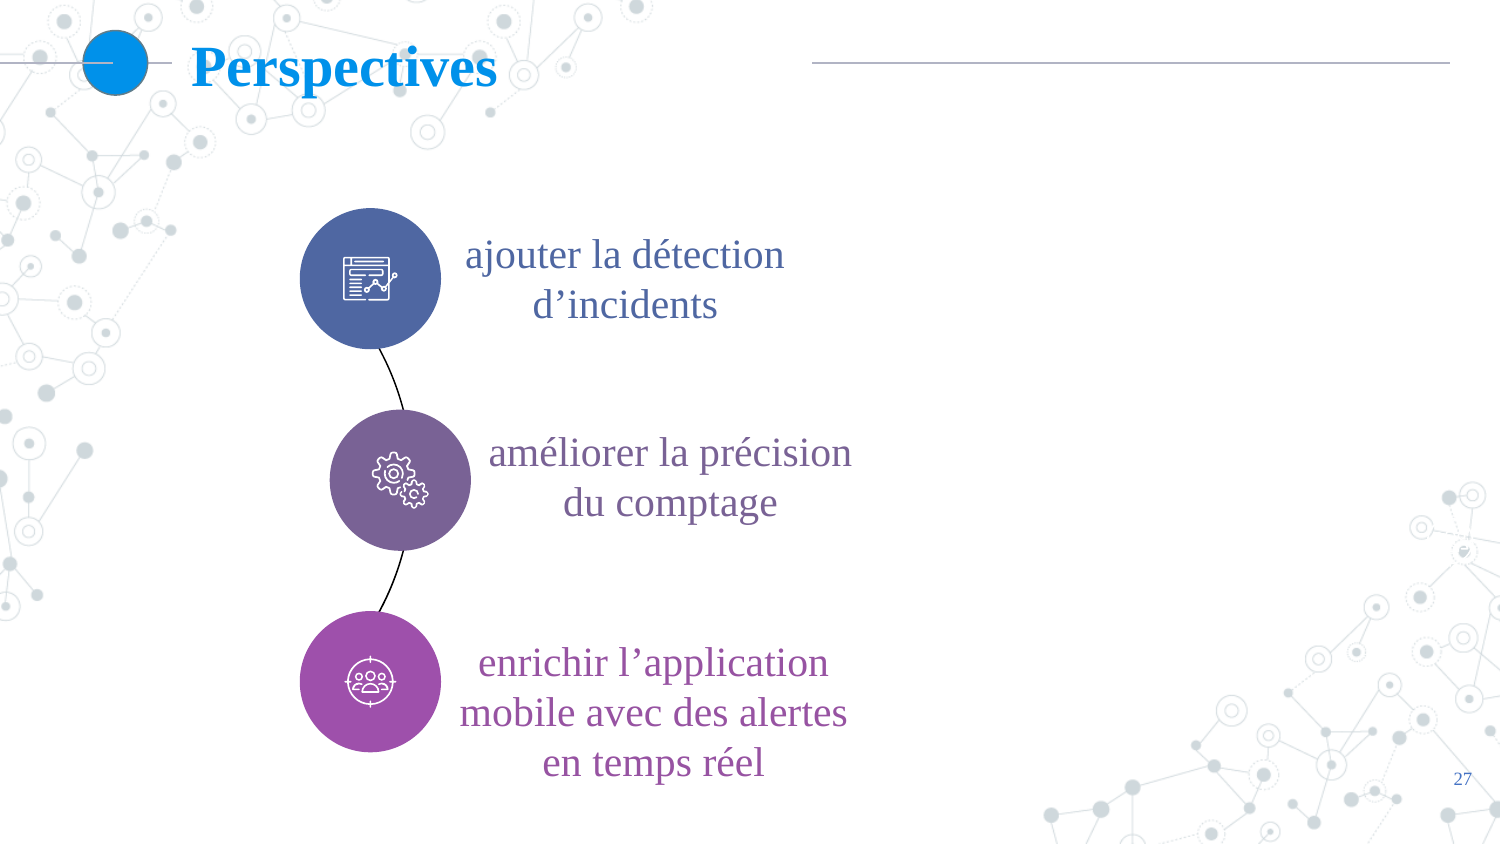

Perspectives

ajouter la détection d’incidents
améliorer la précision du comptage

enrichir l’application mobile avec des alertes en temps réel

27